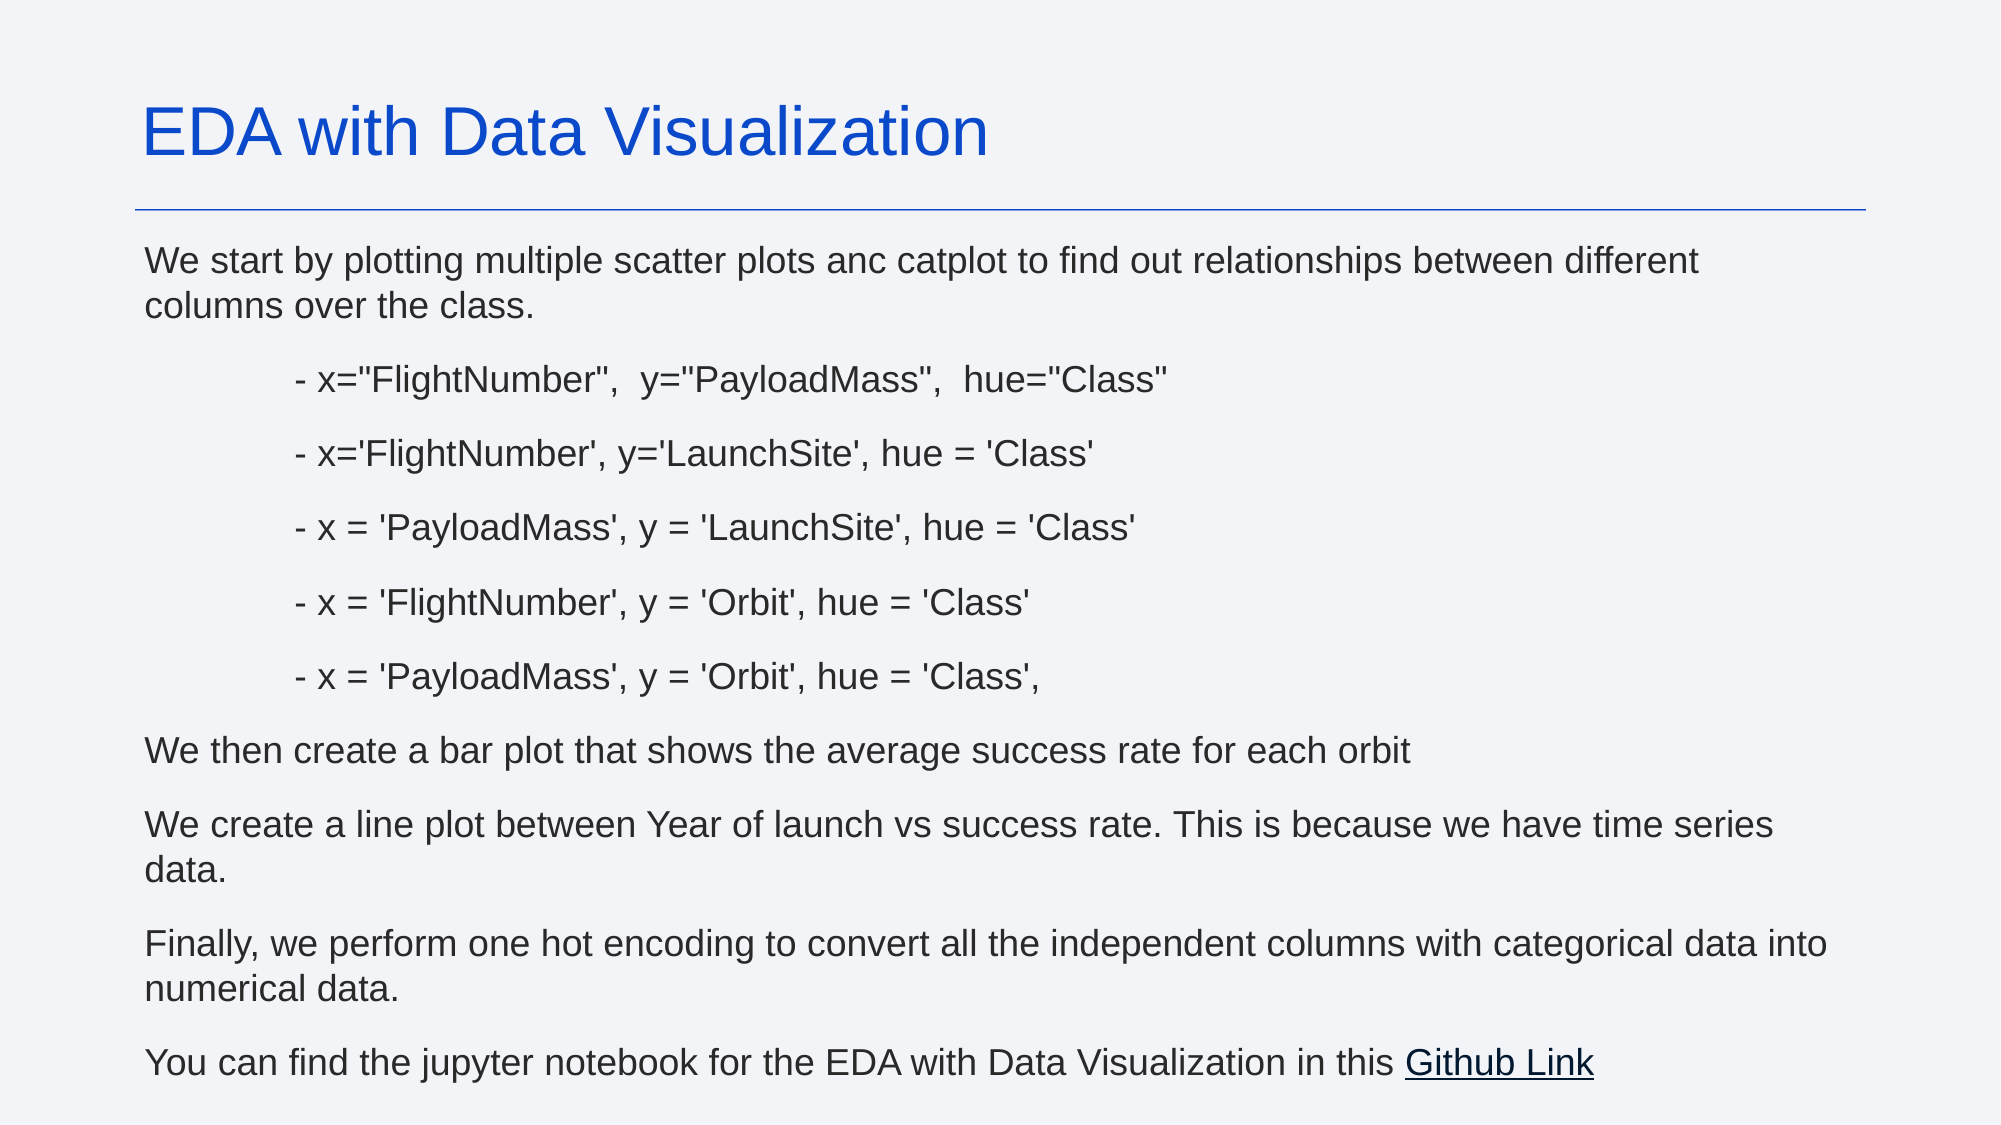

EDA with Data Visualization
We start by plotting multiple scatter plots anc catplot to find out relationships between different columns over the class.
	- x="FlightNumber",  y="PayloadMass",  hue="Class"
	- x='FlightNumber', y='LaunchSite', hue = 'Class'
	- x = 'PayloadMass', y = 'LaunchSite', hue = 'Class'
	- x = 'FlightNumber', y = 'Orbit', hue = 'Class'
	- x = 'PayloadMass', y = 'Orbit', hue = 'Class',
We then create a bar plot that shows the average success rate for each orbit
We create a line plot between Year of launch vs success rate. This is because we have time series data.
Finally, we perform one hot encoding to convert all the independent columns with categorical data into numerical data.
You can find the jupyter notebook for the EDA with Data Visualization in this Github Link

11